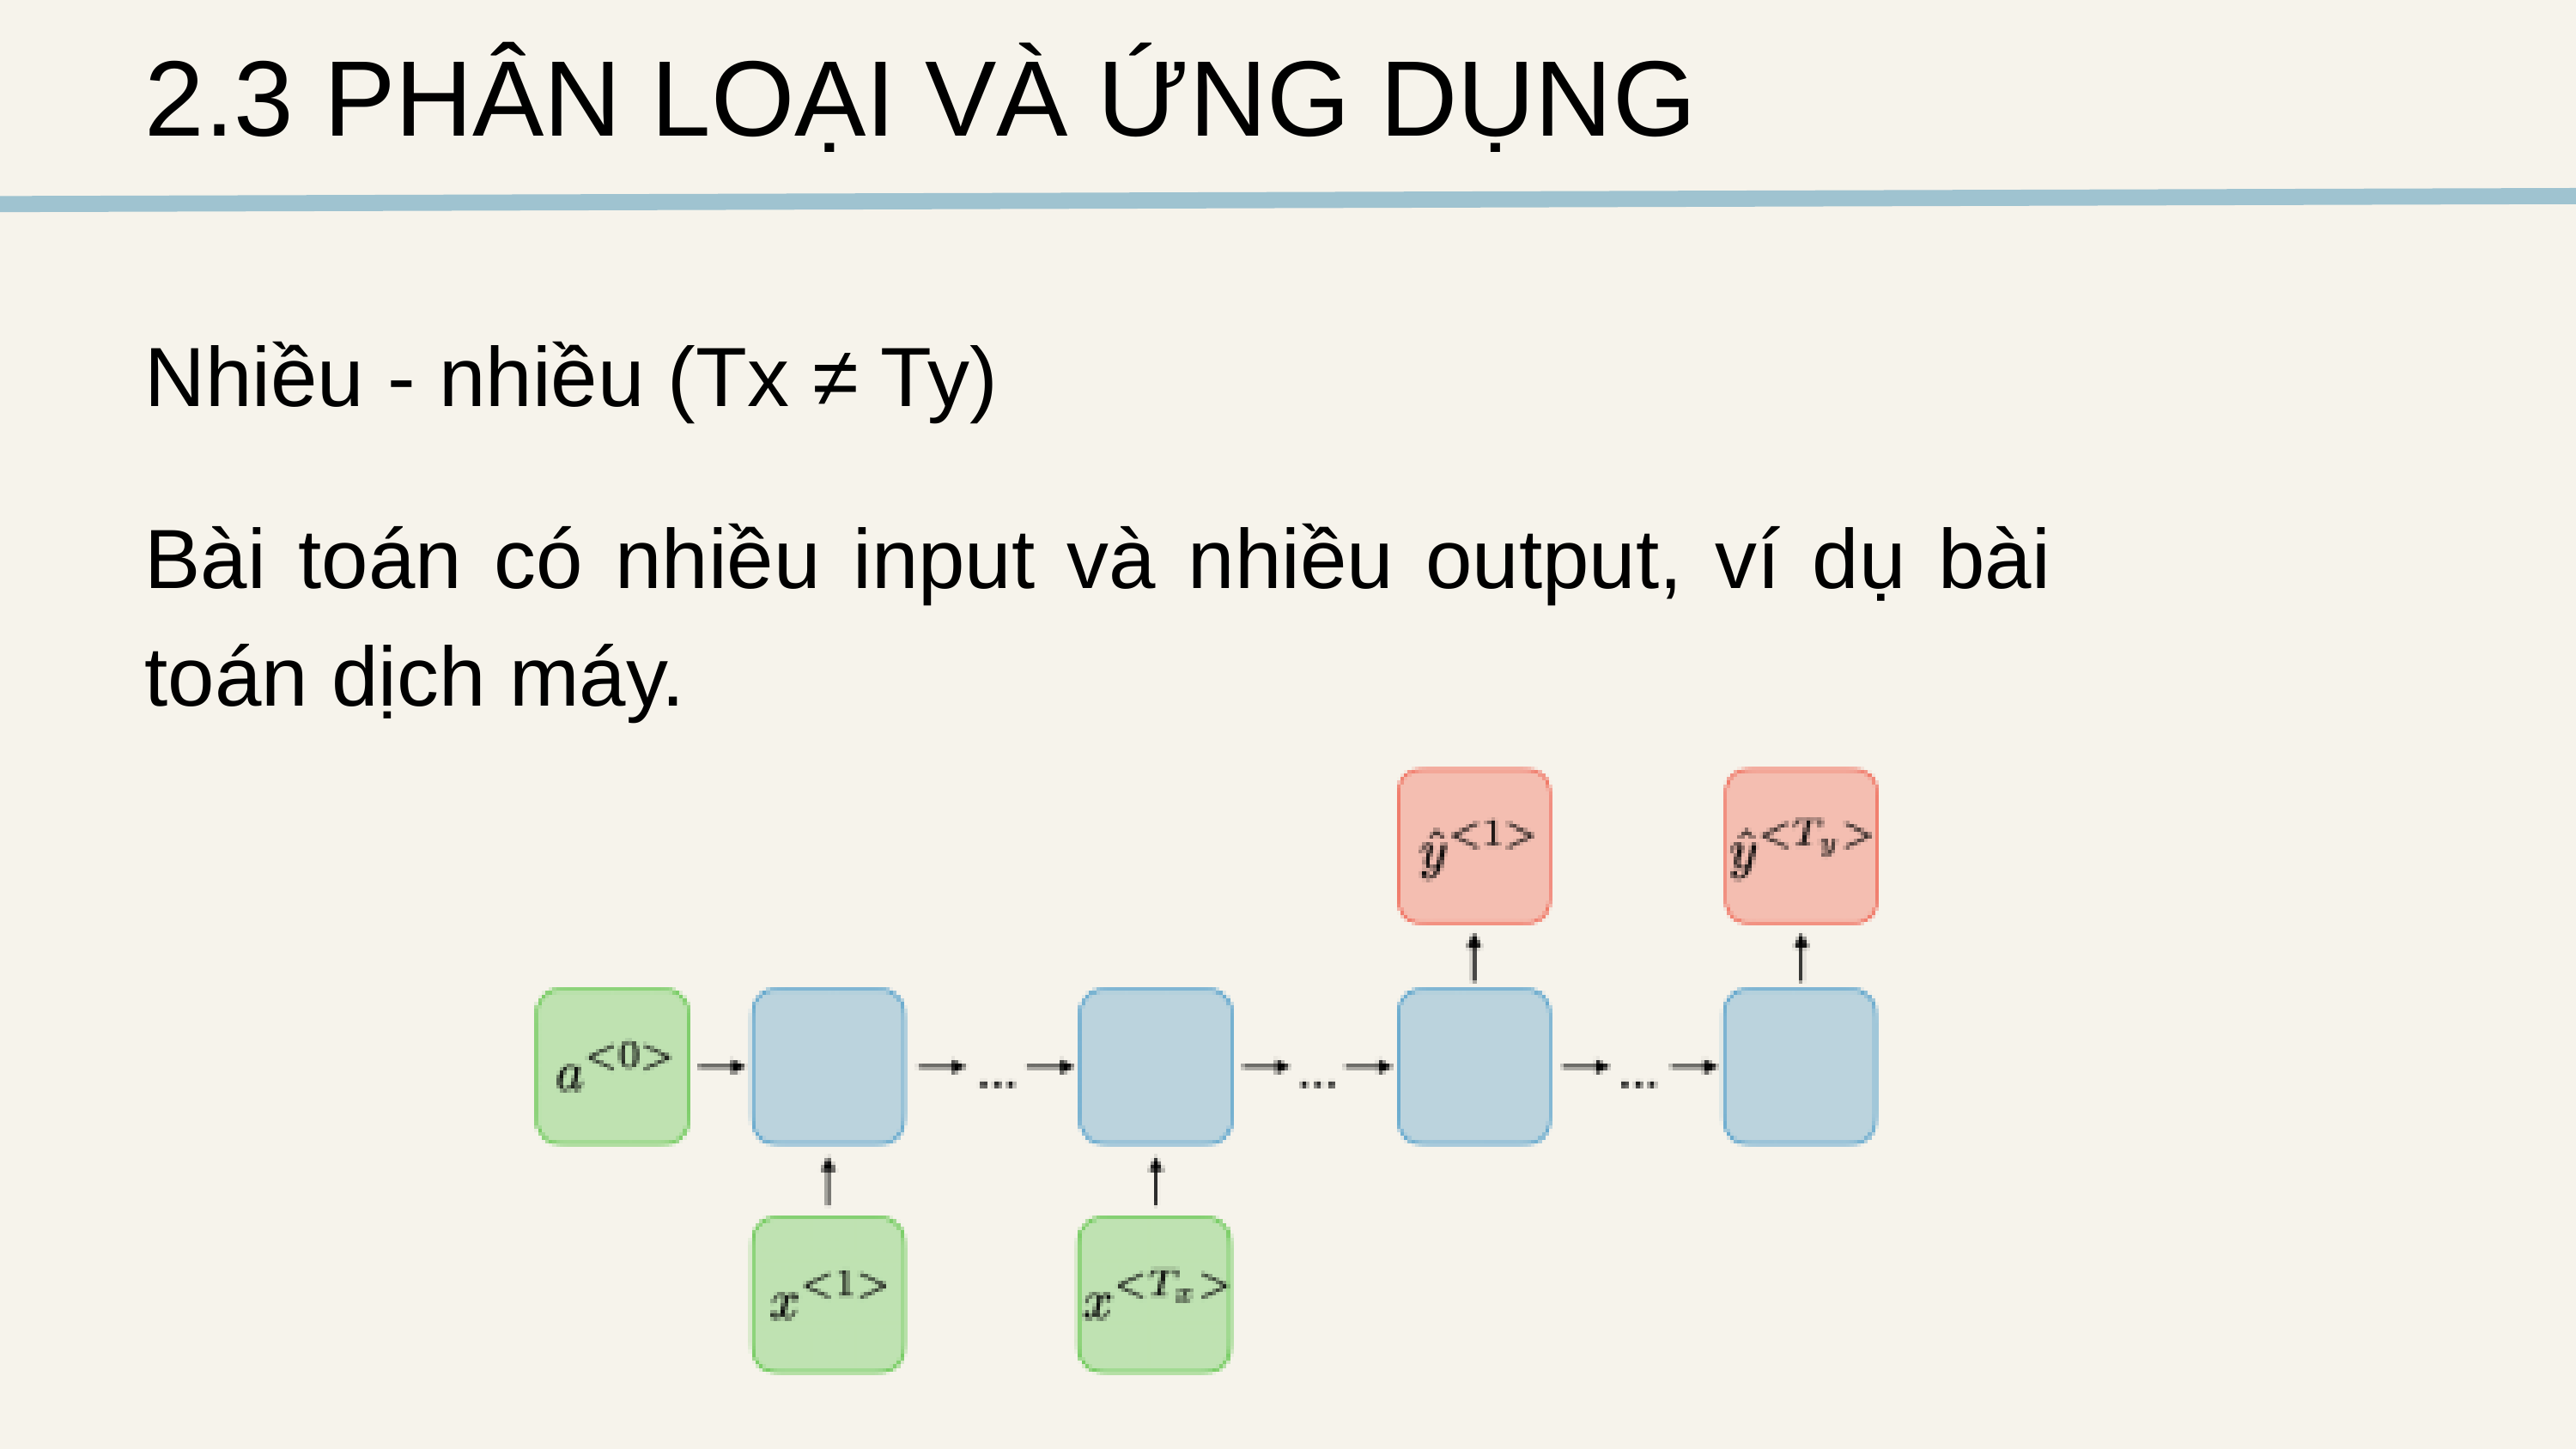

2.3 PHÂN LOẠI VÀ ỨNG DỤNG

Nhiều - nhiều (Tx ≠ Ty)

Bài toán có nhiều input và nhiều output, ví dụ bài toán dịch máy.